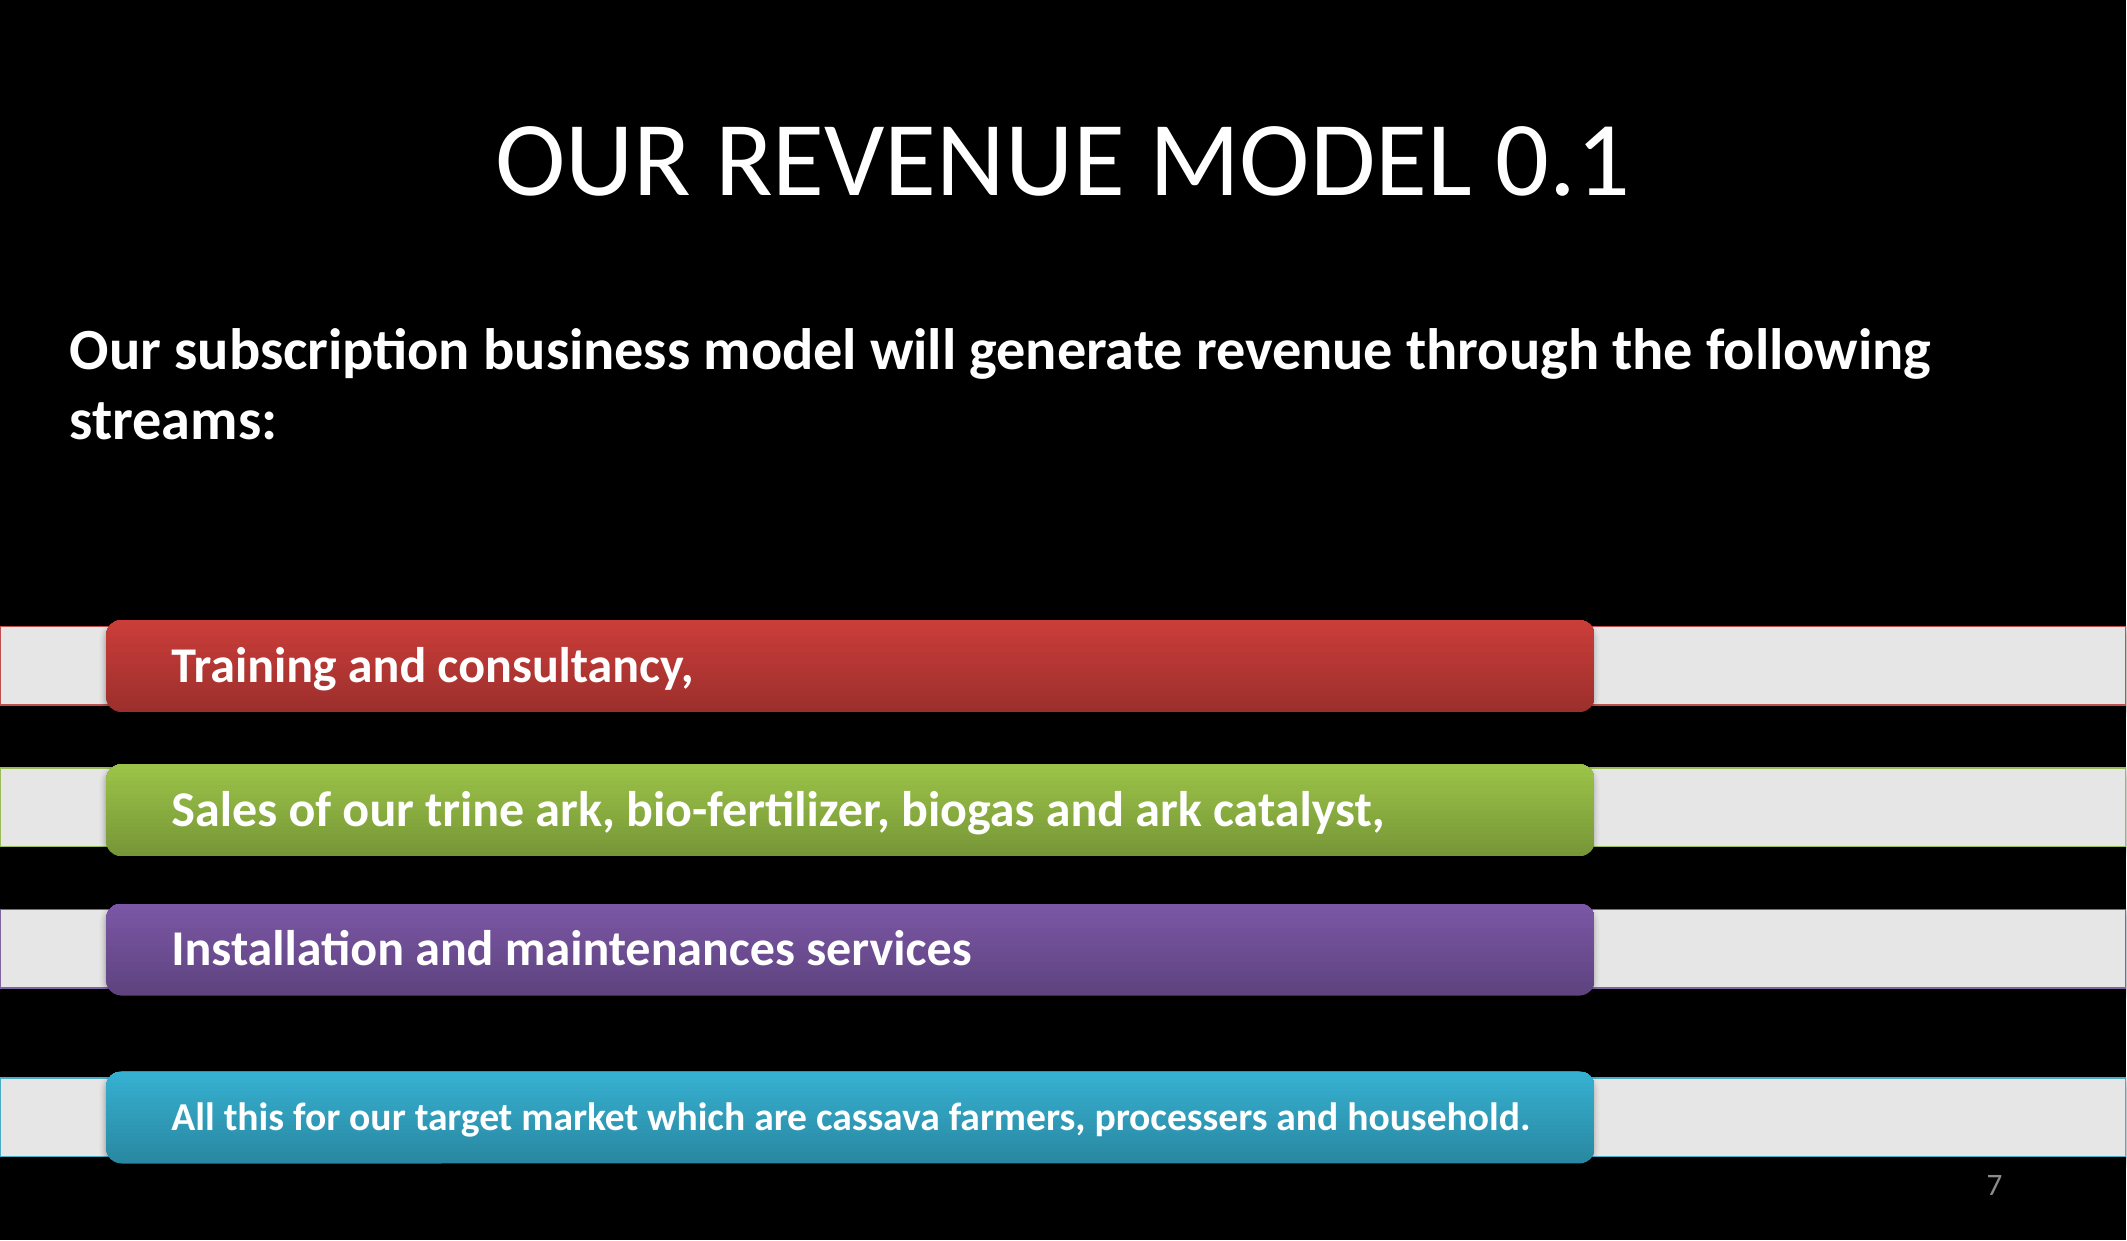

# OUR REVENUE MODEL 0.1
Our subscription business model will generate revenue through the following streams:
Training and consultancy,
Sales of our trine ark, bio-fertilizer, biogas and ark catalyst,
Installation and maintenances services
All this for our target market which are cassava farmers, processers and household.
7